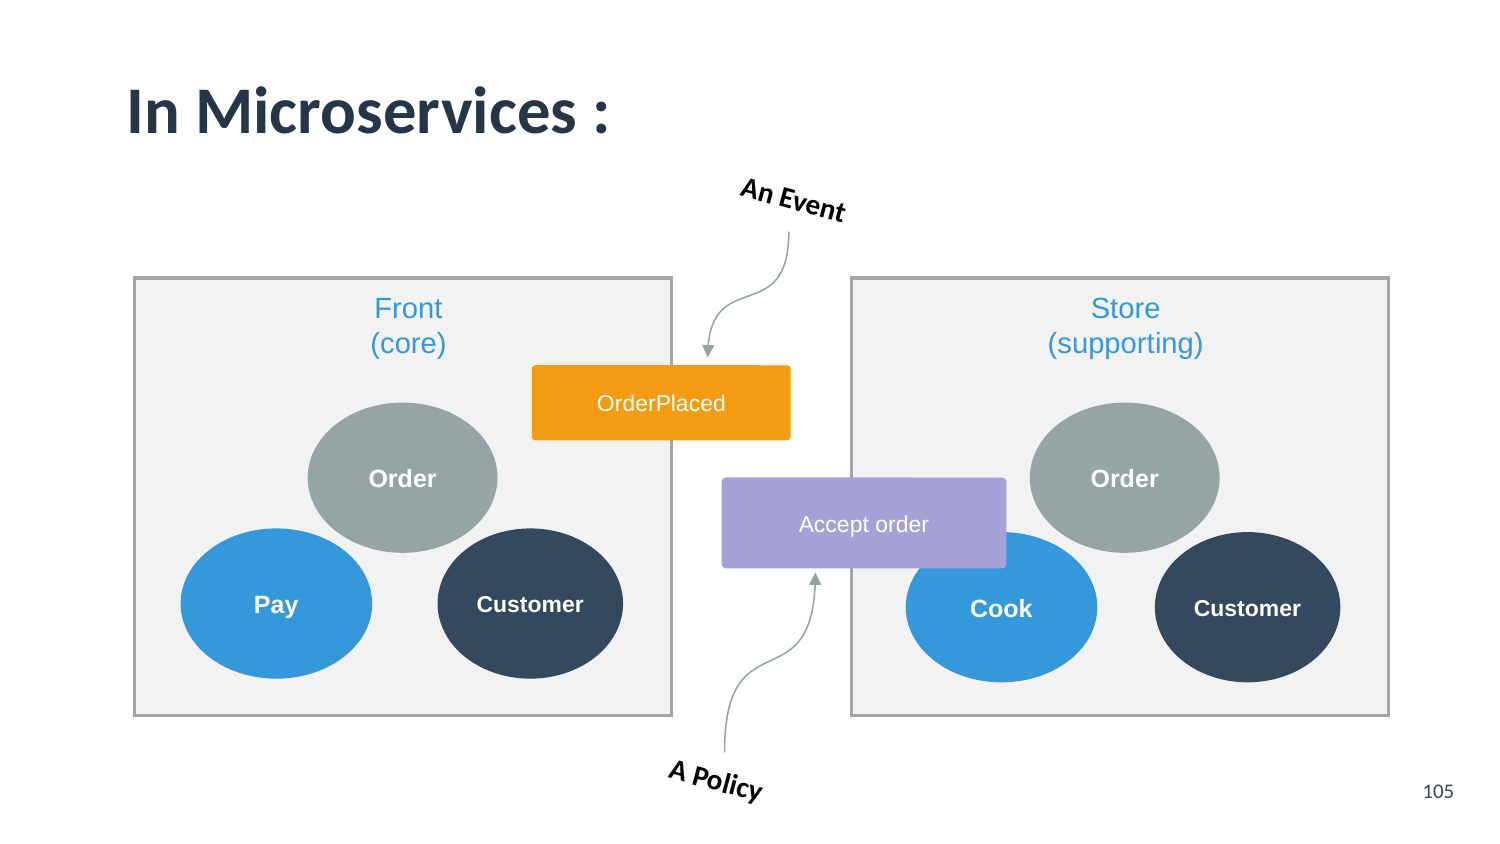

# In Microservices :
An Event
Front
(core)
Store
(supporting)
OrderPlaced
Order
Pay
Customer
Order
Cook
Customer
Accept order
A Policy